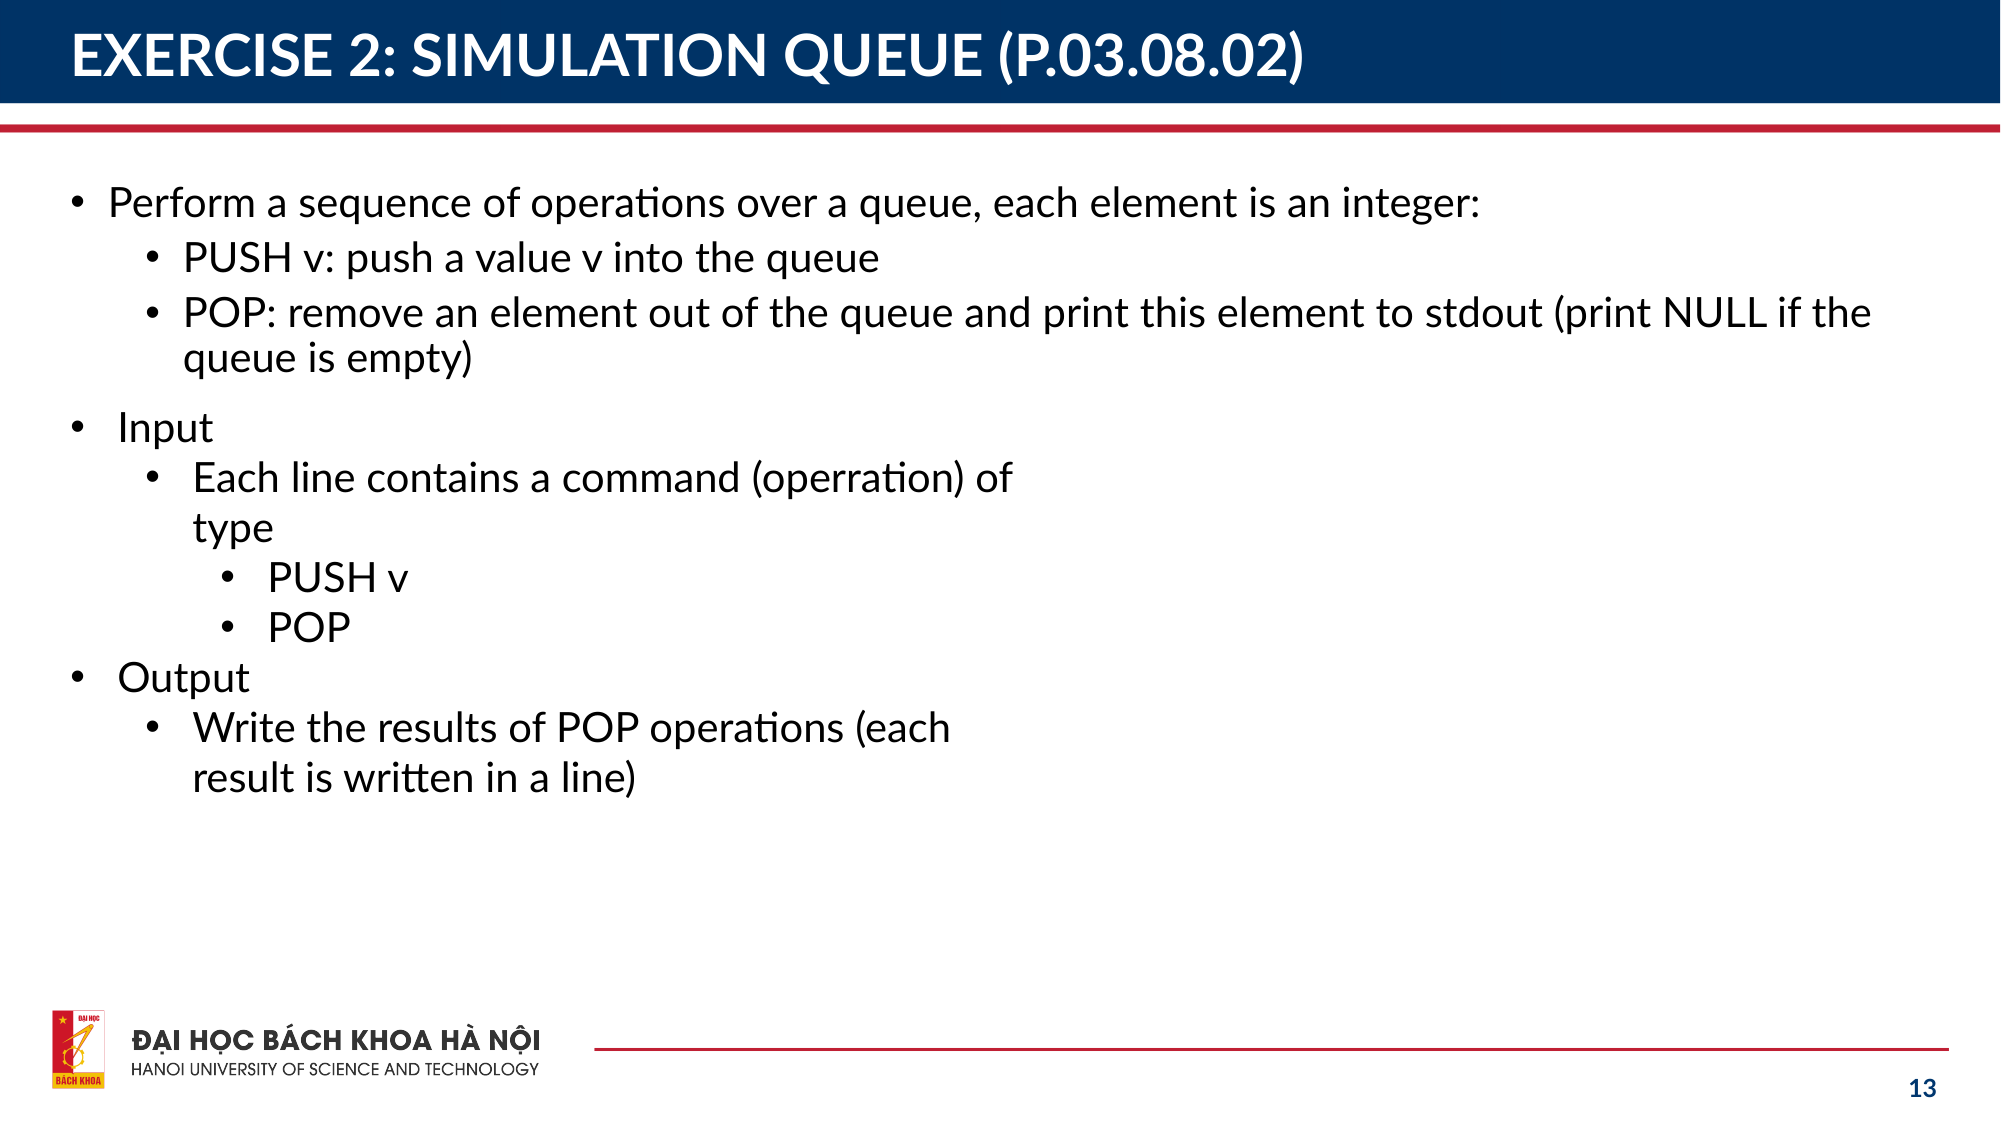

# EXERCISE 2: SIMULATION QUEUE (P.03.08.02)
Perform a sequence of operations over a queue, each element is an integer:
PUSH v: push a value v into the queue
POP: remove an element out of the queue and print this element to stdout (print NULL if the queue is empty)

Input
Each line contains a command (operration) of type
PUSH v
POP
Output
Write the results of POP operations (each result is written in a line)
13